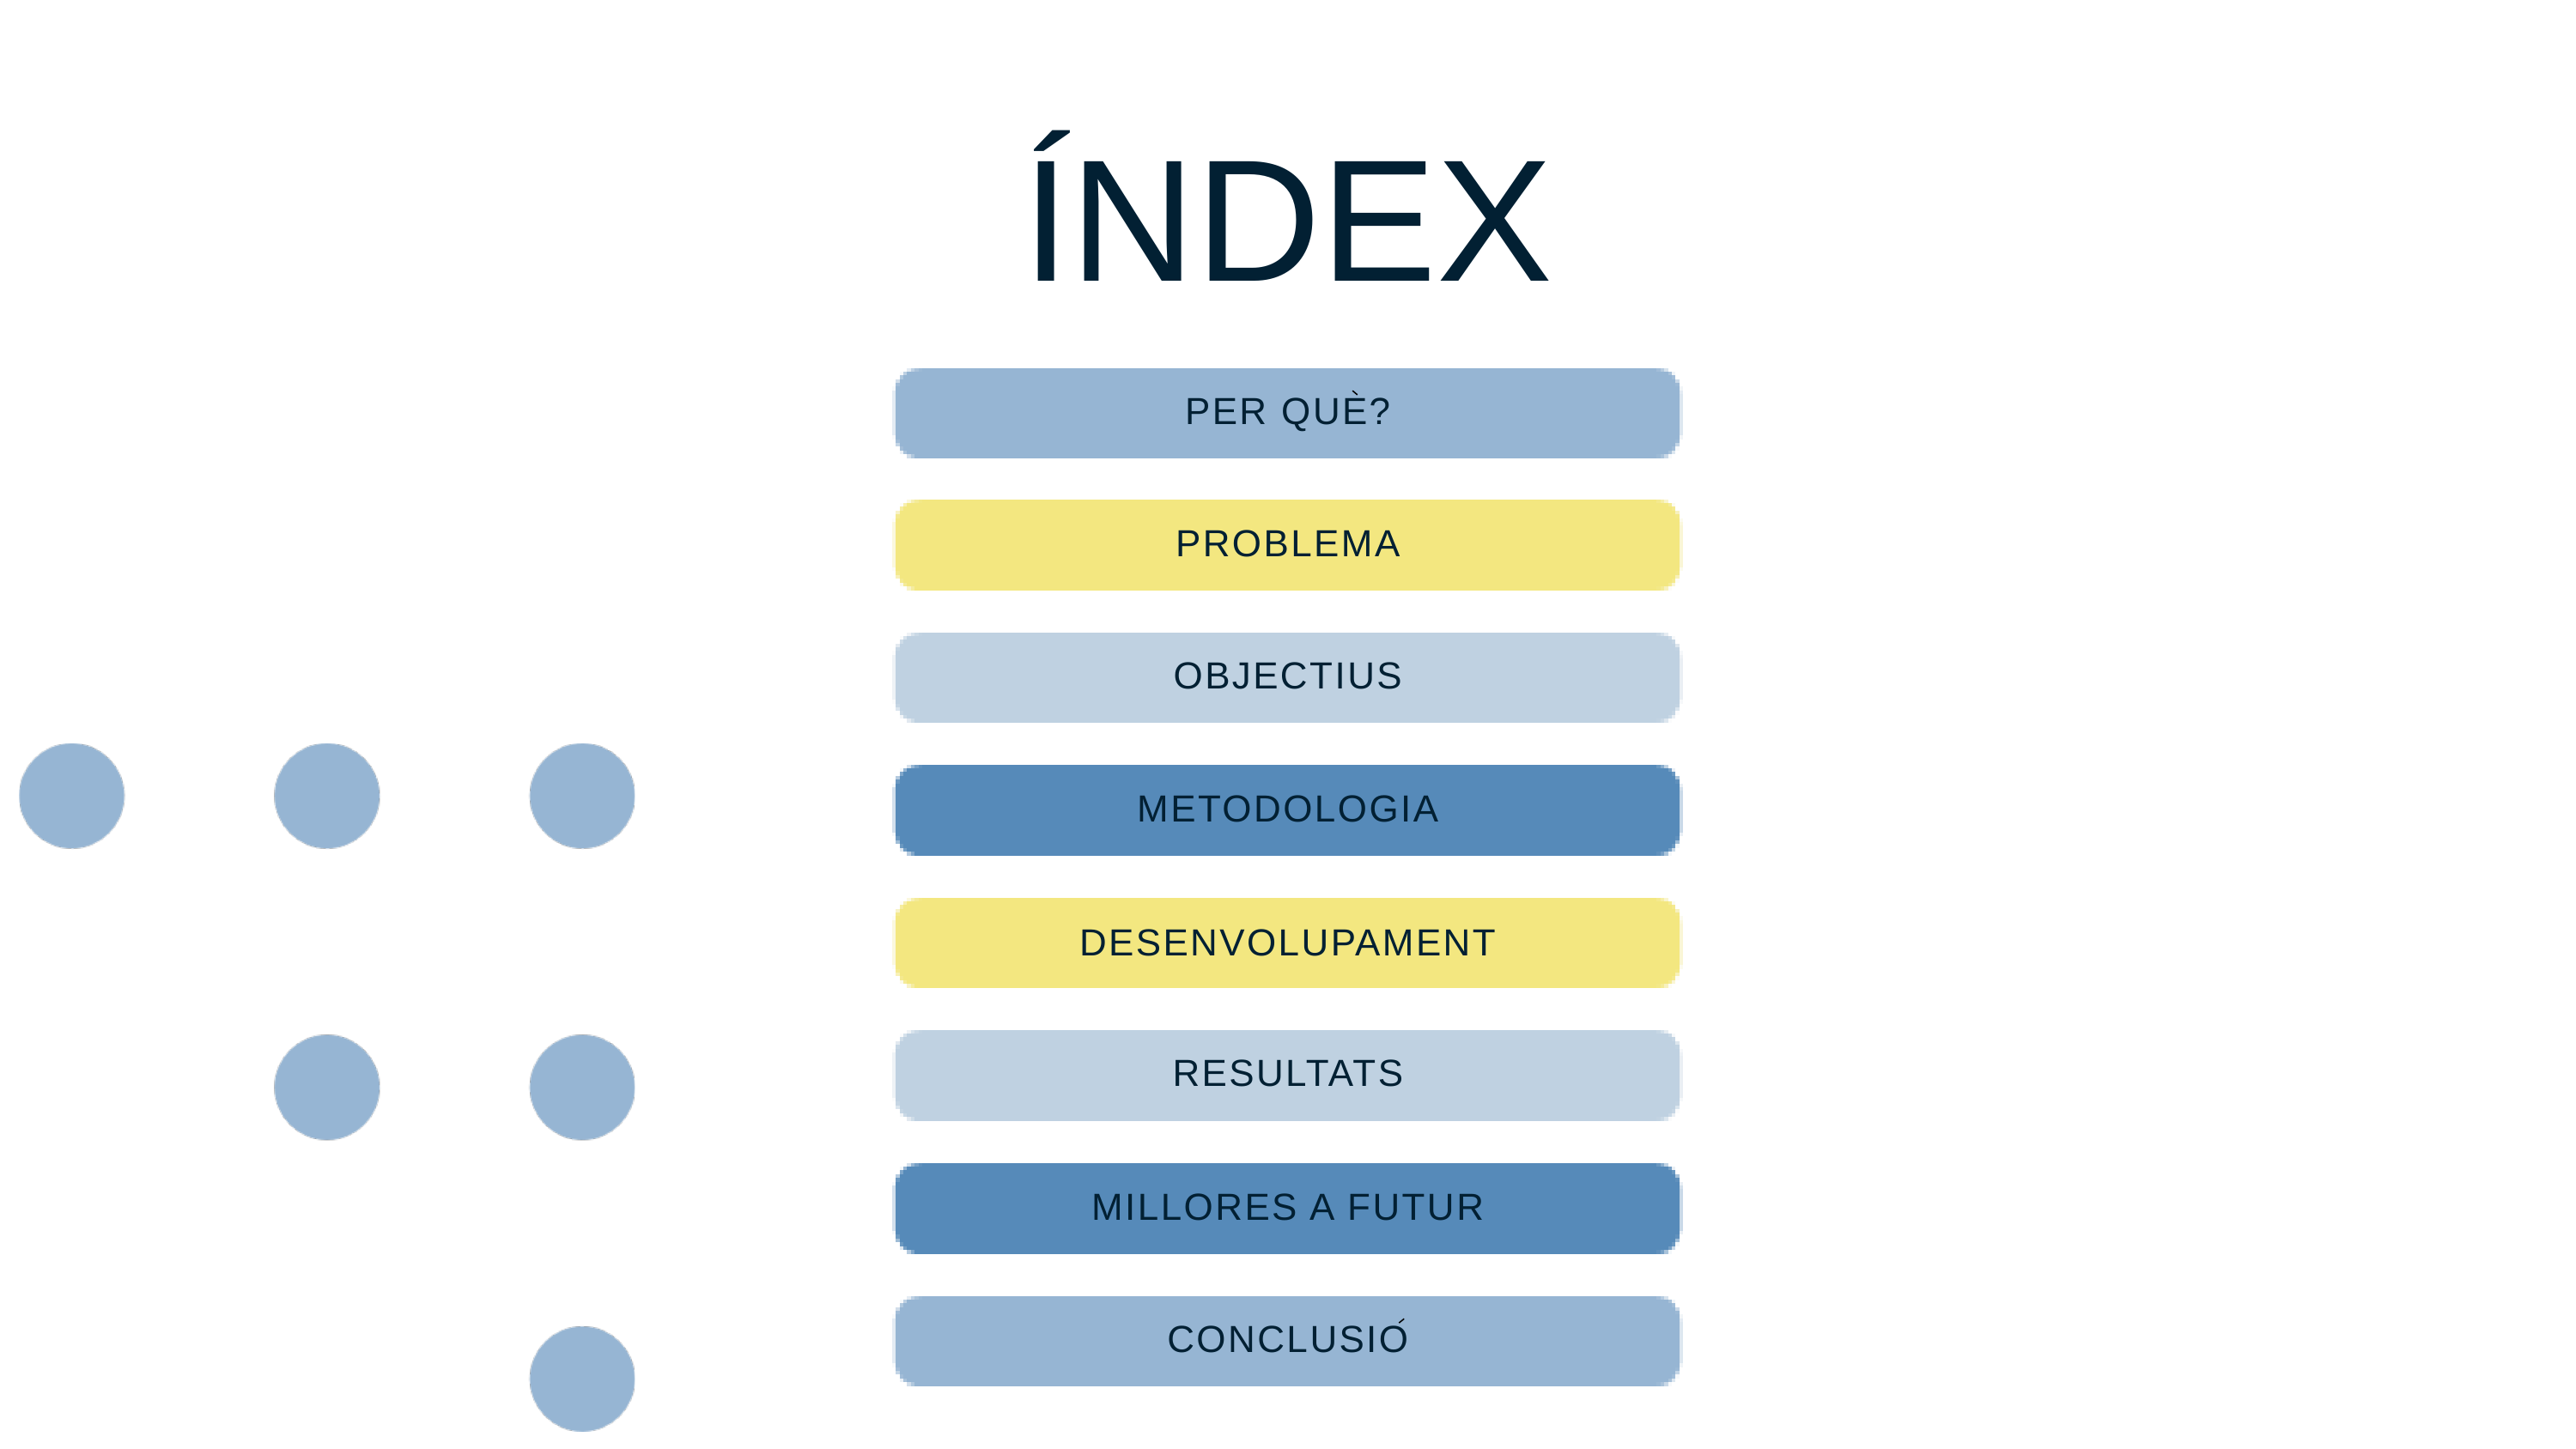

ÍNDEX

PER QUE?

PROBLEMA

OBJECTIUS

METODOLOGIA

DESENVOLUPAMENT

RESULTATS

MILLORES A FUTUR

CONCLUSIO